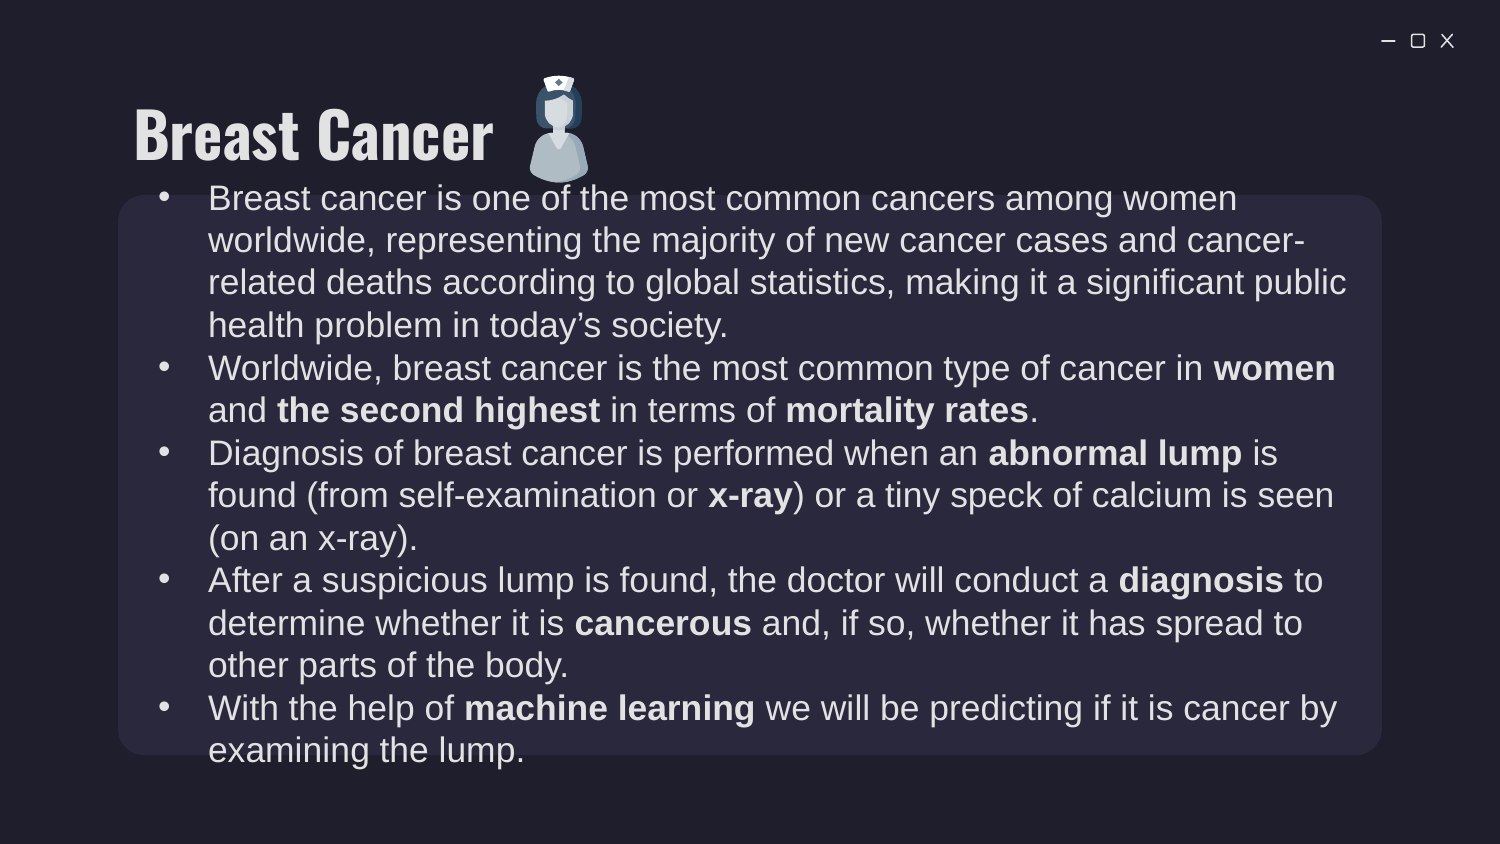

# Breast Cancer
Breast cancer is one of the most common cancers among women worldwide, representing the majority of new cancer cases and cancer-related deaths according to global statistics, making it a significant public health problem in today’s society.
Worldwide, breast cancer is the most common type of cancer in women and the second highest in terms of mortality rates.
Diagnosis of breast cancer is performed when an abnormal lump is found (from self-examination or x-ray) or a tiny speck of calcium is seen (on an x-ray).
After a suspicious lump is found, the doctor will conduct a diagnosis to determine whether it is cancerous and, if so, whether it has spread to other parts of the body.
With the help of machine learning we will be predicting if it is cancer by examining the lump.